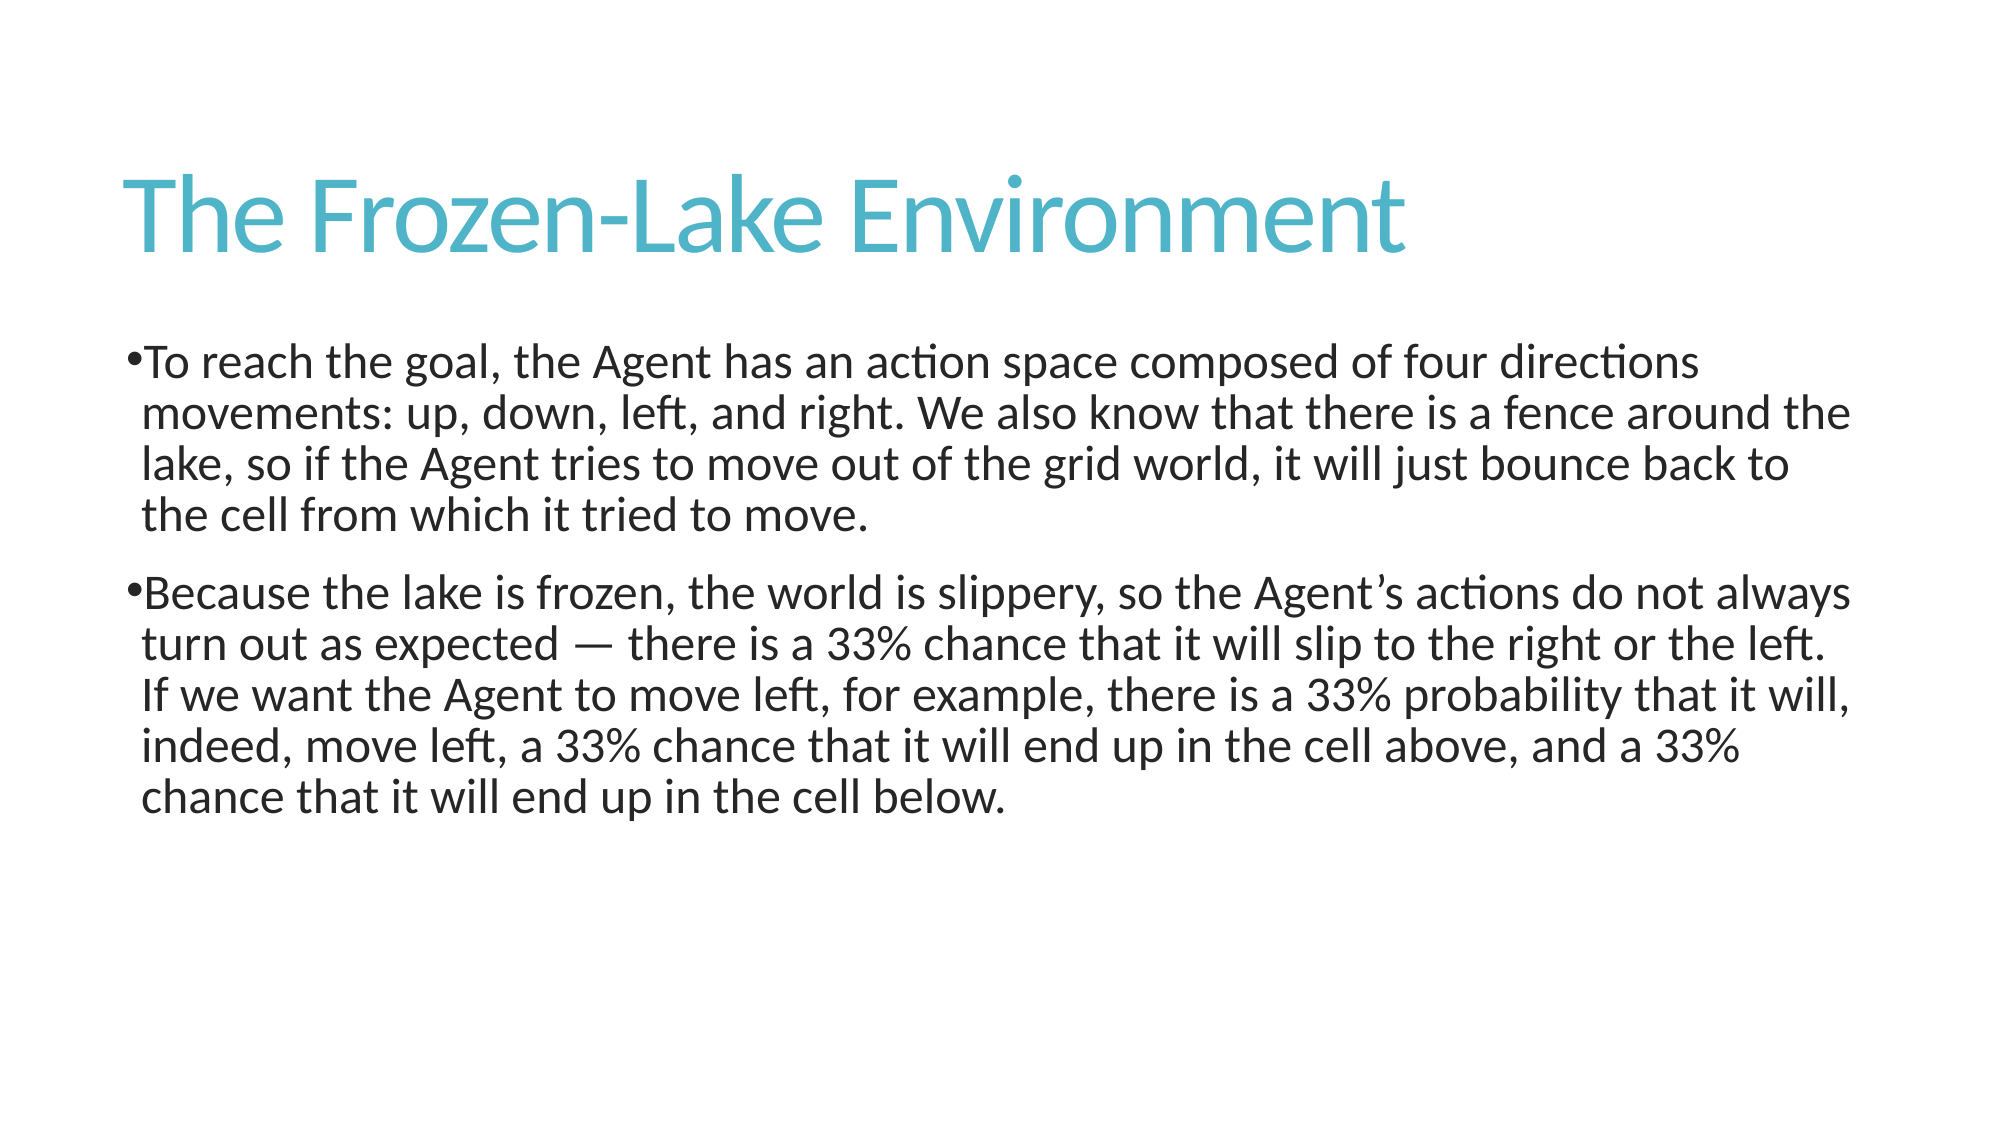

# The Frozen-Lake Environment
To reach the goal, the Agent has an action space composed of four directions movements: up, down, left, and right. We also know that there is a fence around the lake, so if the Agent tries to move out of the grid world, it will just bounce back to the cell from which it tried to move.
Because the lake is frozen, the world is slippery, so the Agent’s actions do not always turn out as expected — there is a 33% chance that it will slip to the right or the left. If we want the Agent to move left, for example, there is a 33% probability that it will, indeed, move left, a 33% chance that it will end up in the cell above, and a 33% chance that it will end up in the cell below.